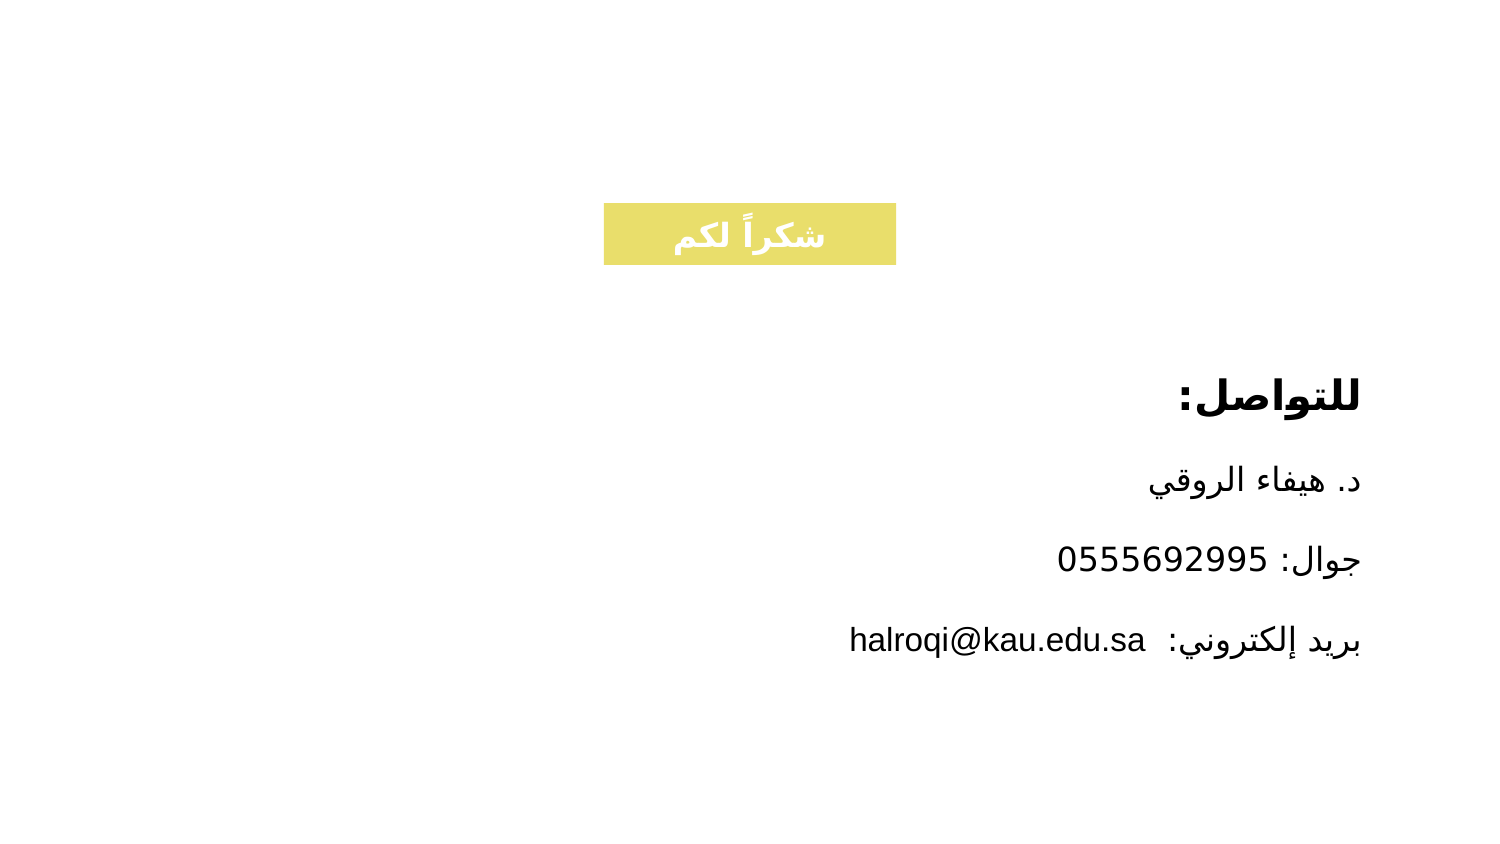

شكراً لكم
للتواصل:
د. هيفاء الروقي
جوال: 0555692995
بريد إلكتروني:  halroqi@kau.edu.sa